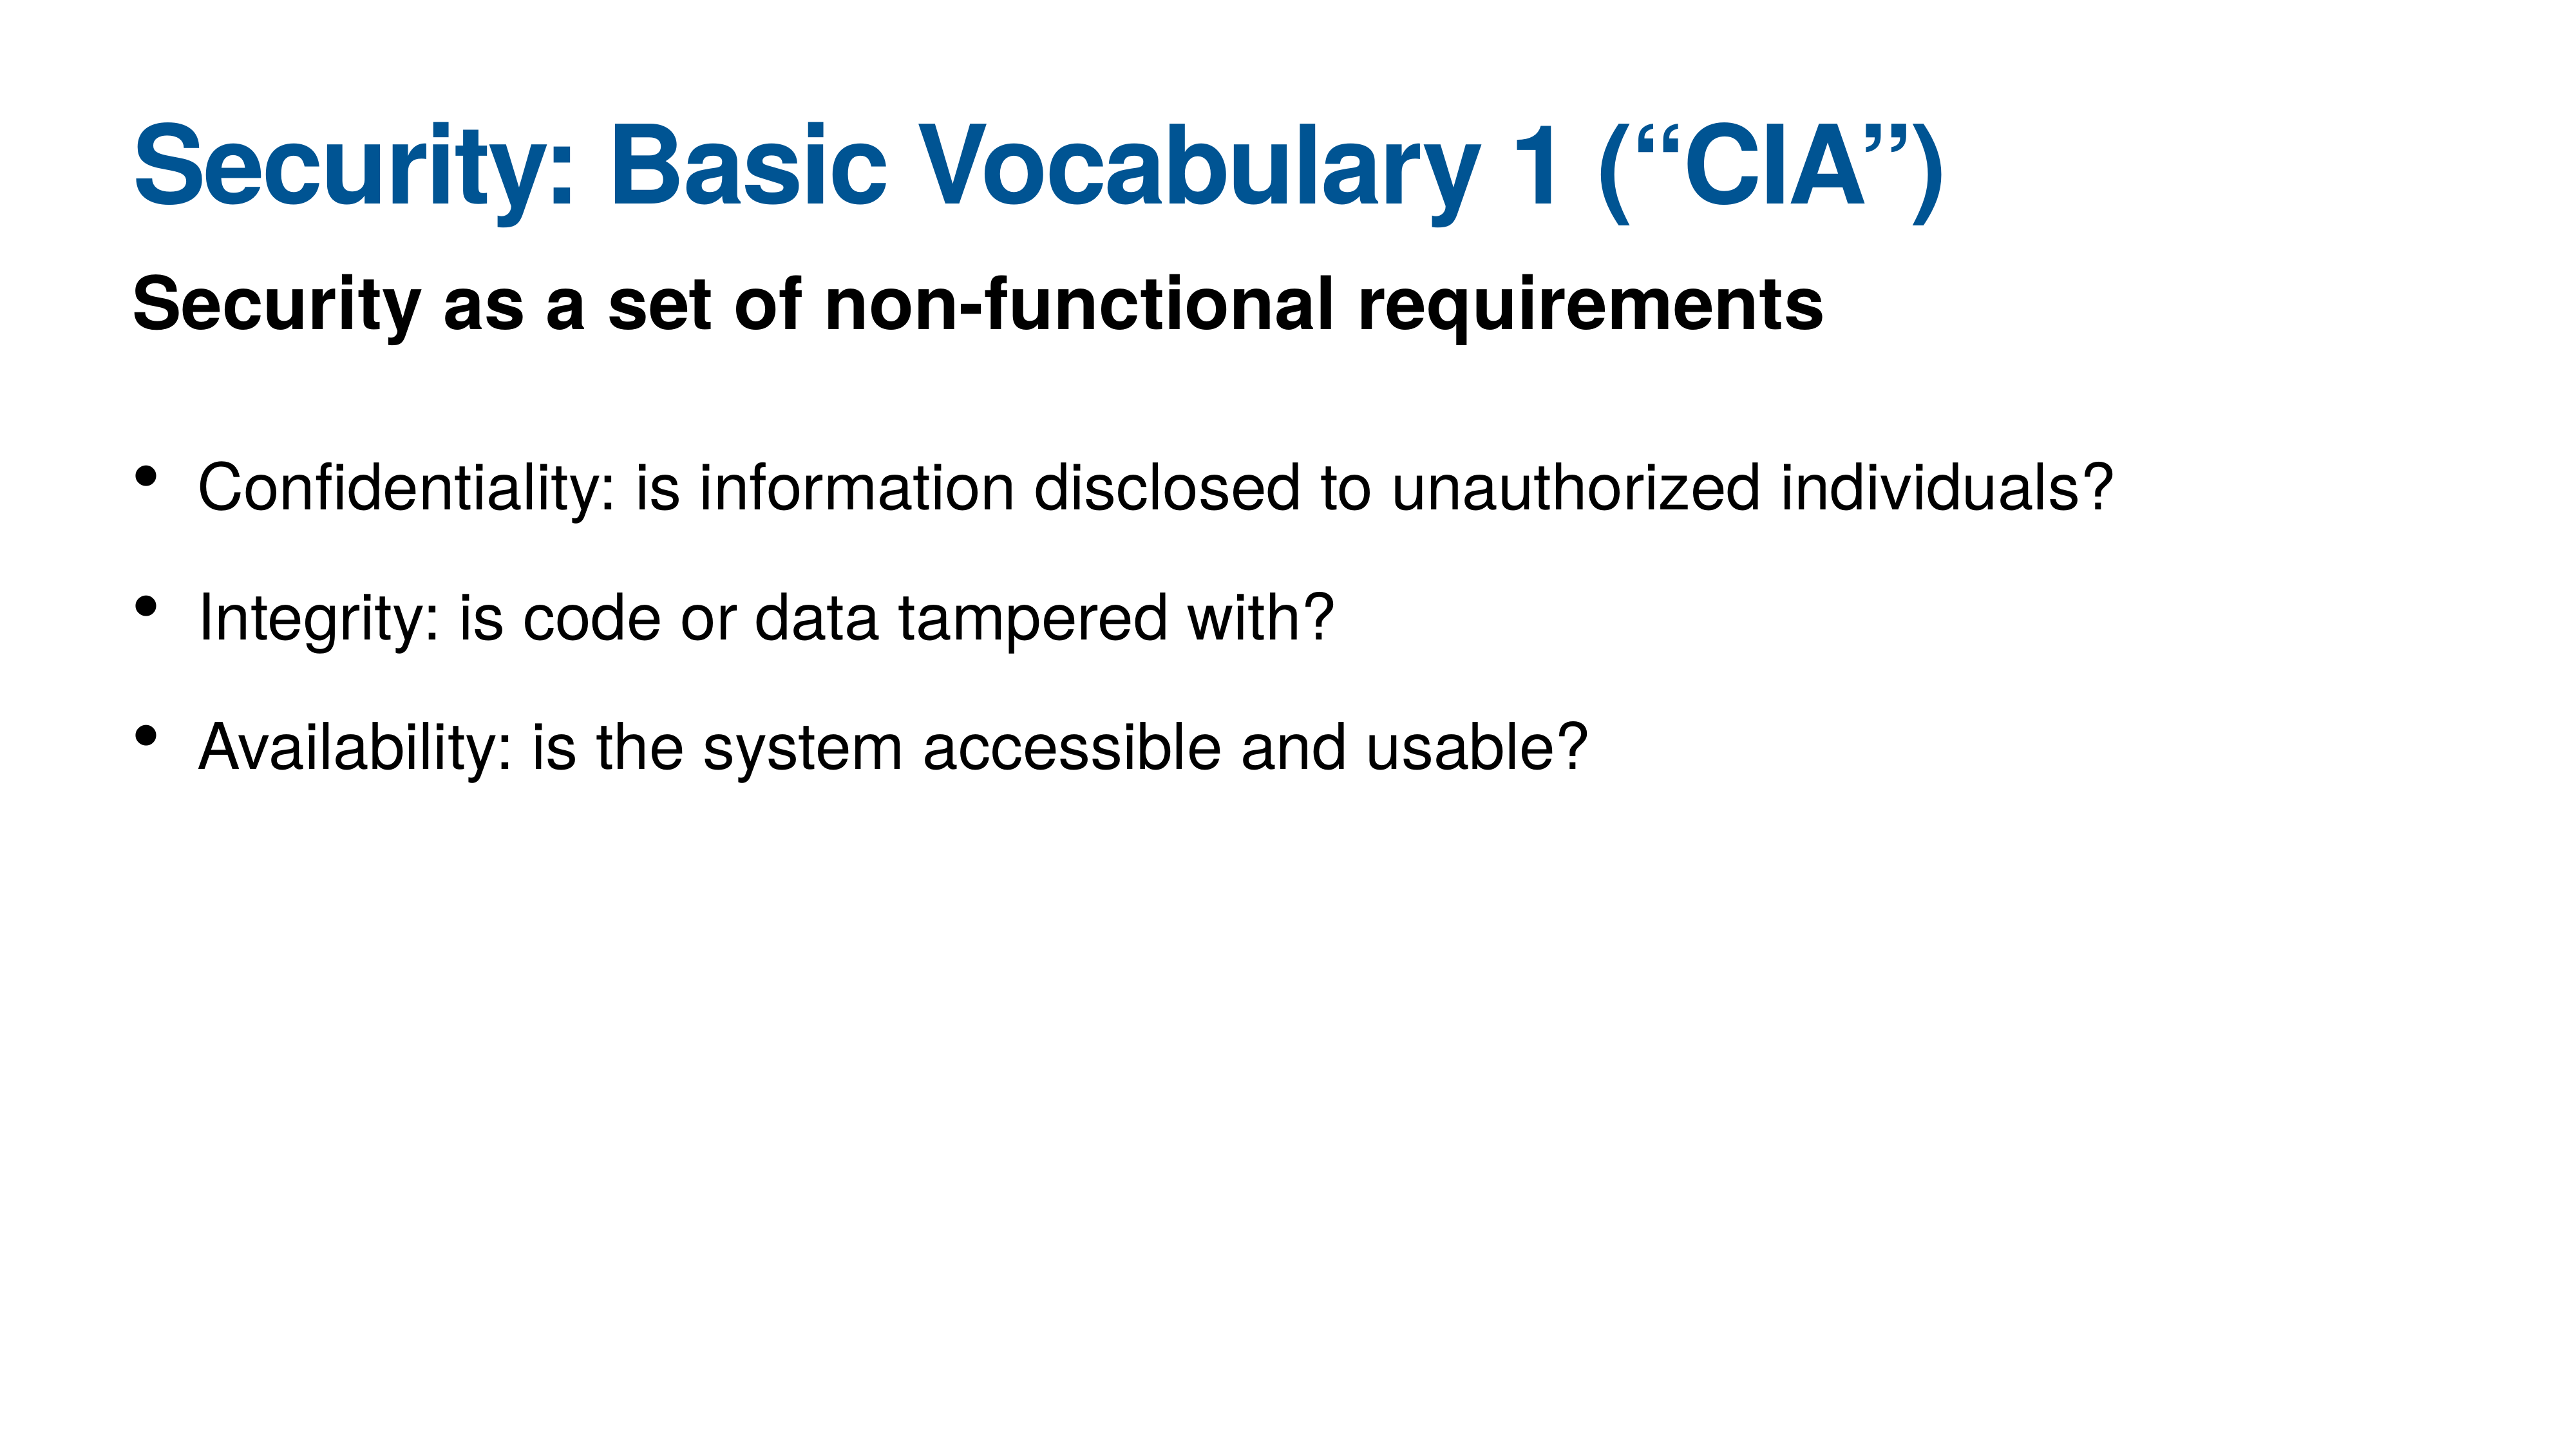

# Security: Basic Vocabulary 1 (“CIA”)
Security as a set of non-functional requirements
Confidentiality: is information disclosed to unauthorized individuals?
Integrity: is code or data tampered with?
Availability: is the system accessible and usable?